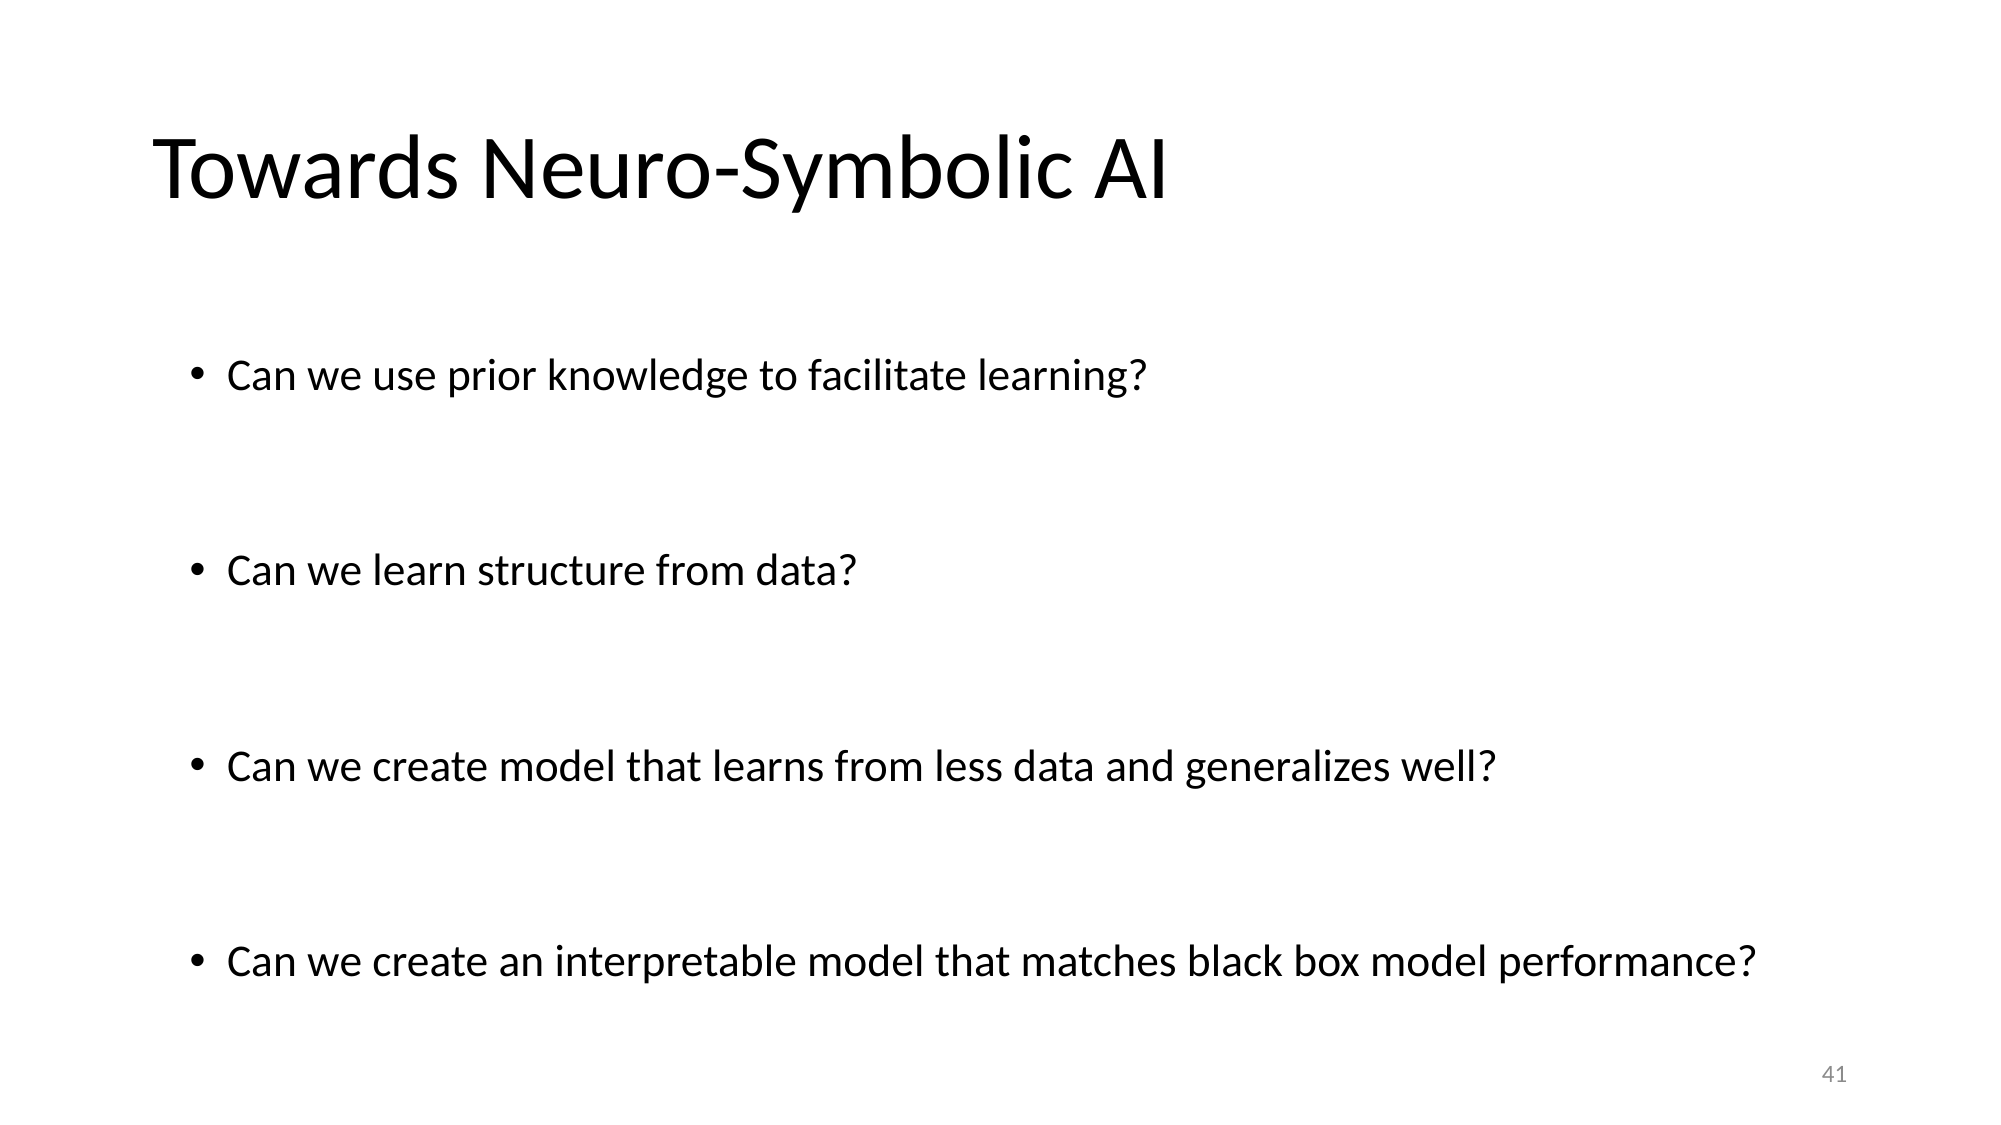

# Towards Neuro-Symbolic AI
Can we use prior knowledge to facilitate learning?

Can we learn structure from data?

Can we create model that learns from less data and generalizes well?

Can we create an interpretable model that matches black box model performance?
41